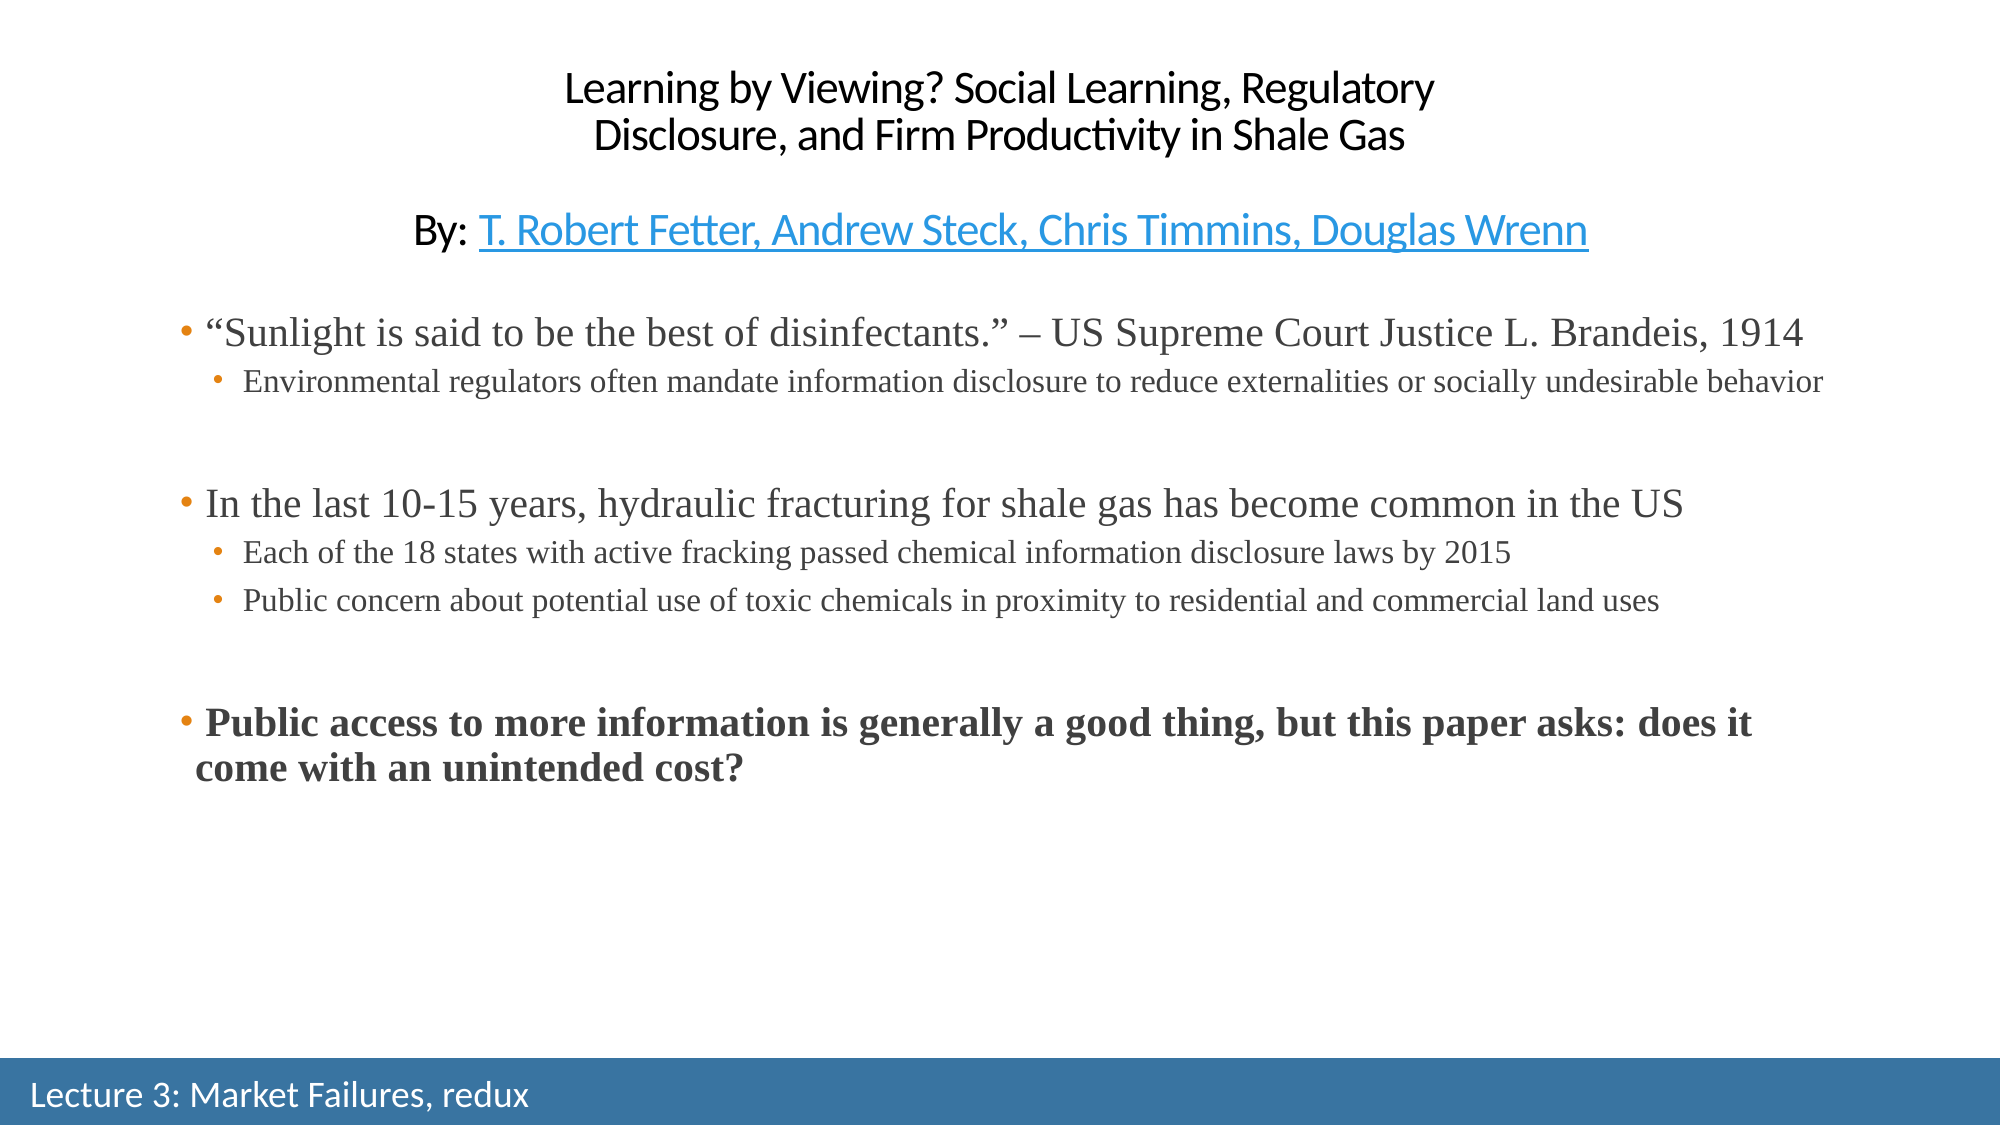

Learning by Viewing? Social Learning, Regulatory
Disclosure, and Firm Productivity in Shale Gas

By: T. Robert Fetter, Andrew Steck, Chris Timmins, Douglas Wrenn
 “Sunlight is said to be the best of disinfectants.” – US Supreme Court Justice L. Brandeis, 1914
Environmental regulators often mandate information disclosure to reduce externalities or socially undesirable behavior

 In the last 10-15 years, hydraulic fracturing for shale gas has become common in the US
Each of the 18 states with active fracking passed chemical information disclosure laws by 2015
Public concern about potential use of toxic chemicals in proximity to residential and commercial land uses

 Public access to more information is generally a good thing, but this paper asks: does it come with an unintended cost?